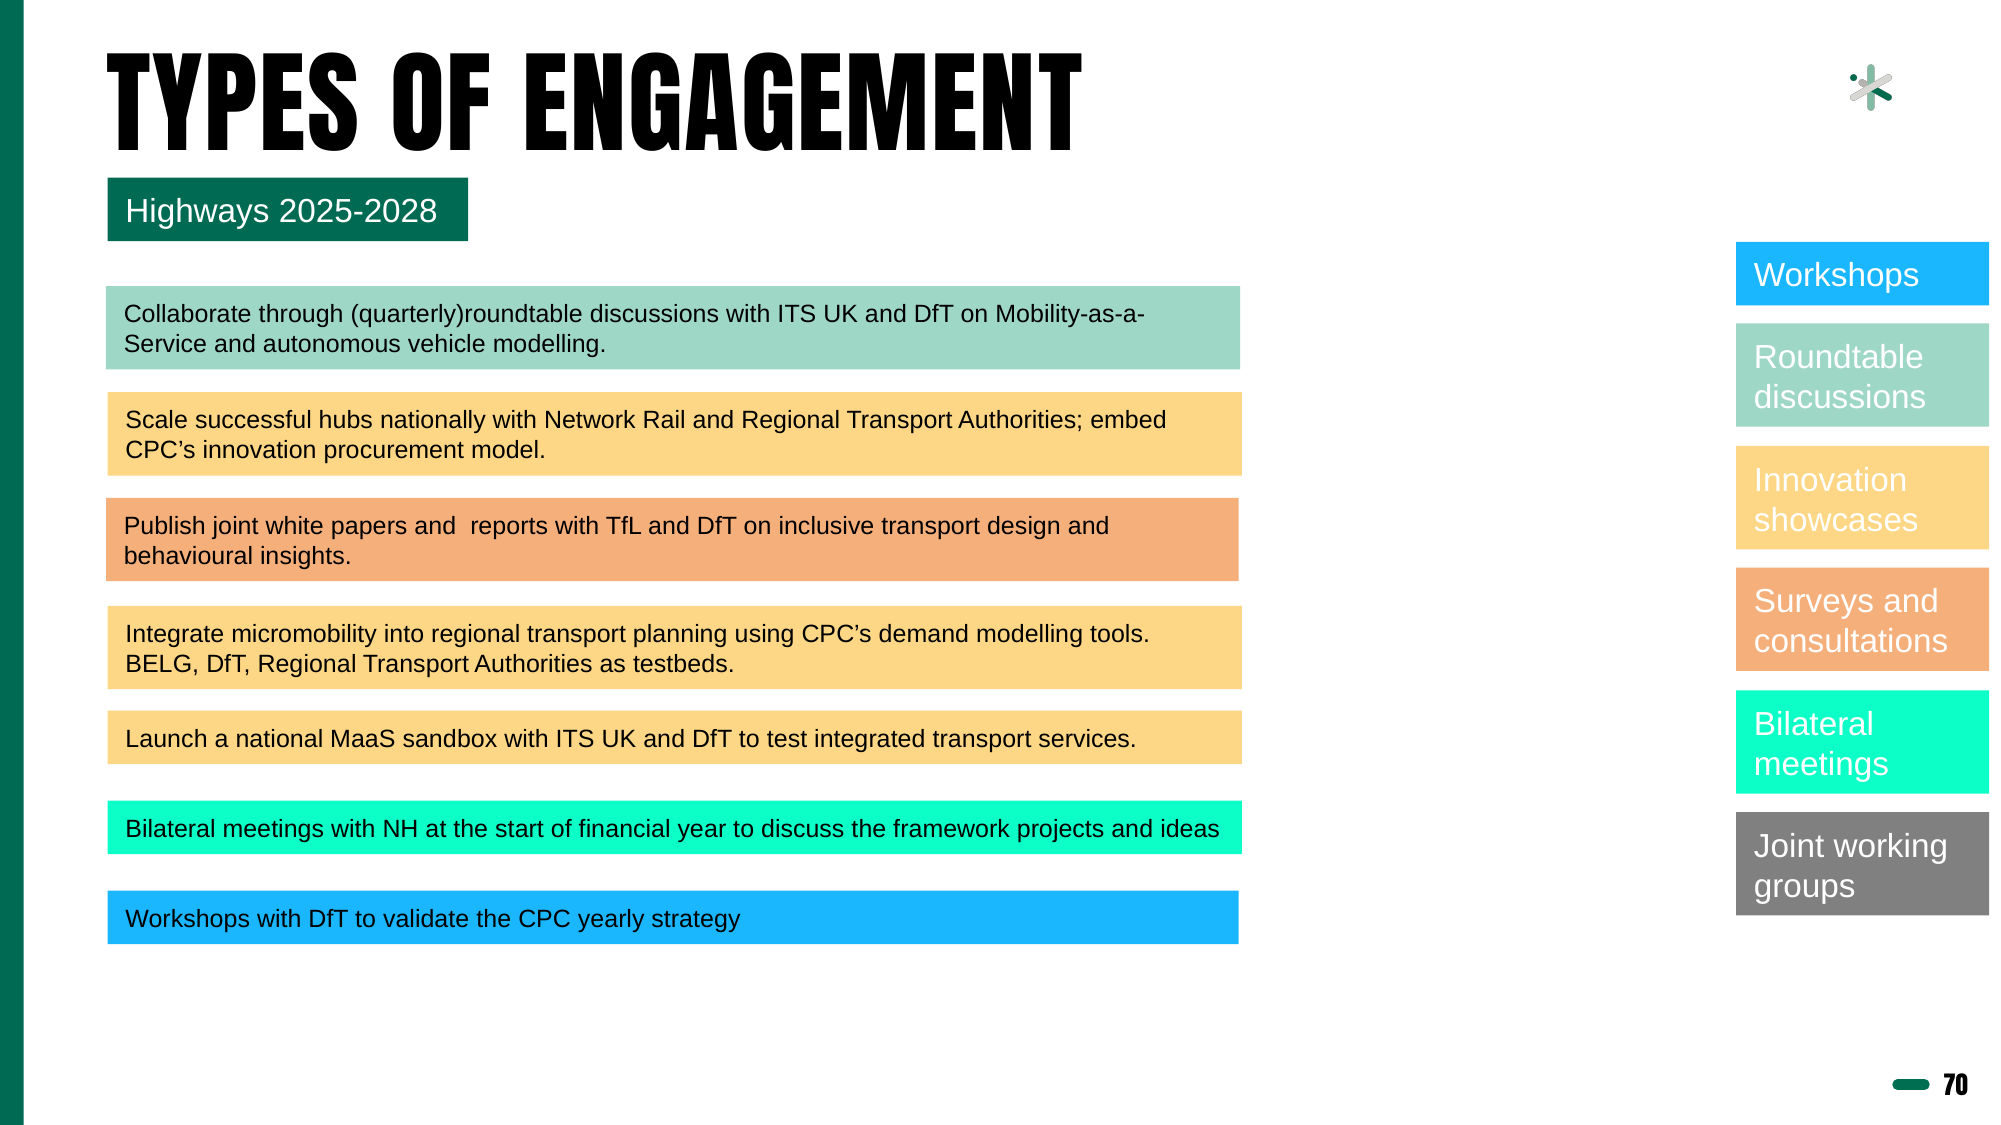

# Types of Engagement
Highways 2025-2028
Workshops
Collaborate through (quarterly)roundtable discussions with ITS UK and DfT on Mobility-as-a-Service and autonomous vehicle modelling.

Roundtable discussions
Scale successful hubs nationally with Network Rail and Regional Transport Authorities; embed CPC’s innovation procurement model.
Innovation showcases
Publish joint white papers and  reports with TfL and DfT on inclusive transport design and behavioural insights.
Surveys and consultations
Integrate micromobility into regional transport planning using CPC’s demand modelling tools. BELG, DfT, Regional Transport Authorities as testbeds.
Bilateral meetings
Launch a national MaaS sandbox with ITS UK and DfT to test integrated transport services.
Bilateral meetings with NH at the start of financial year to discuss the framework projects and ideas
Joint working groups
Workshops with DfT to validate the CPC yearly strategy